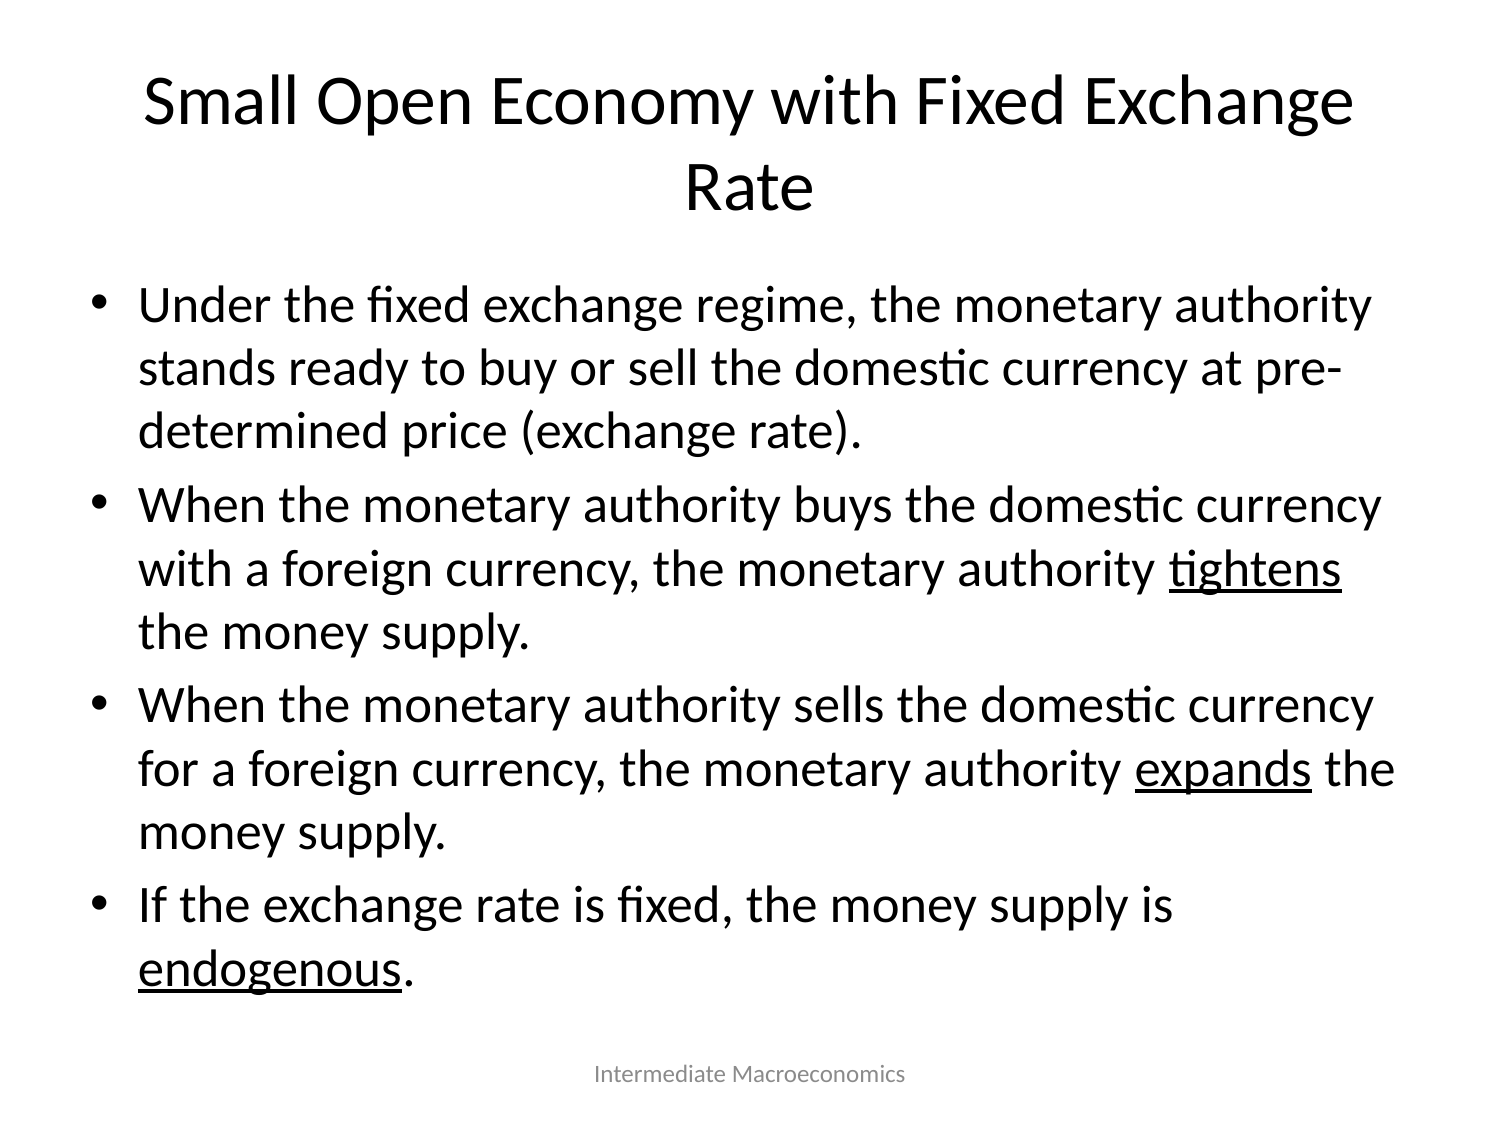

# Small Open Economy with Fixed Exchange Rate
Under the fixed exchange regime, the monetary authority stands ready to buy or sell the domestic currency at pre-determined price (exchange rate).
When the monetary authority buys the domestic currency with a foreign currency, the monetary authority tightens the money supply.
When the monetary authority sells the domestic currency for a foreign currency, the monetary authority expands the money supply.
If the exchange rate is fixed, the money supply is endogenous.

Intermediate Macroeconomics